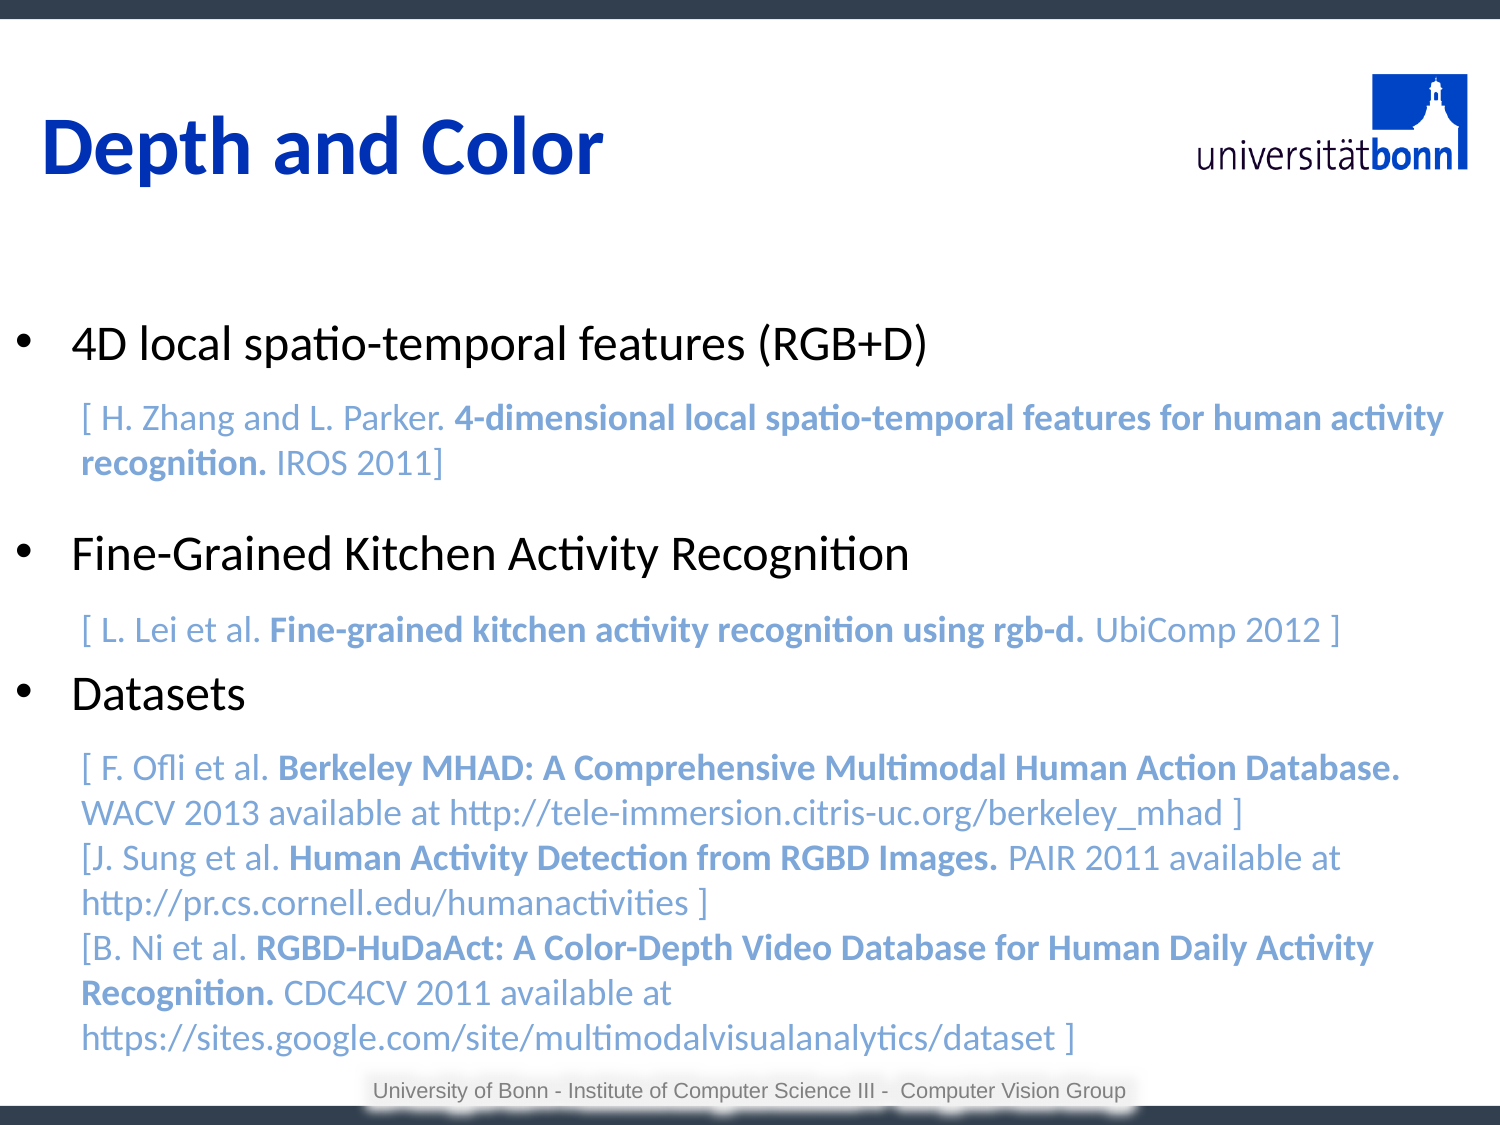

# Depth and Color
4D local spatio-temporal features (RGB+D)

Fine-Grained Kitchen Activity Recognition

Datasets

[ H. Zhang and L. Parker. 4-dimensional local spatio-temporal features for human activity recognition. IROS 2011]
[ L. Lei et al. Fine-grained kitchen activity recognition using rgb-d. UbiComp 2012 ]
[ F. Ofli et al. Berkeley MHAD: A Comprehensive Multimodal Human Action Database. WACV 2013 available at http://tele-immersion.citris-uc.org/berkeley_mhad ]
[J. Sung et al. Human Activity Detection from RGBD Images. PAIR 2011 available at http://pr.cs.cornell.edu/humanactivities ]
[B. Ni et al. RGBD-HuDaAct: A Color-Depth Video Database for Human Daily Activity Recognition. CDC4CV 2011 available at https://sites.google.com/site/multimodalvisualanalytics/dataset ]